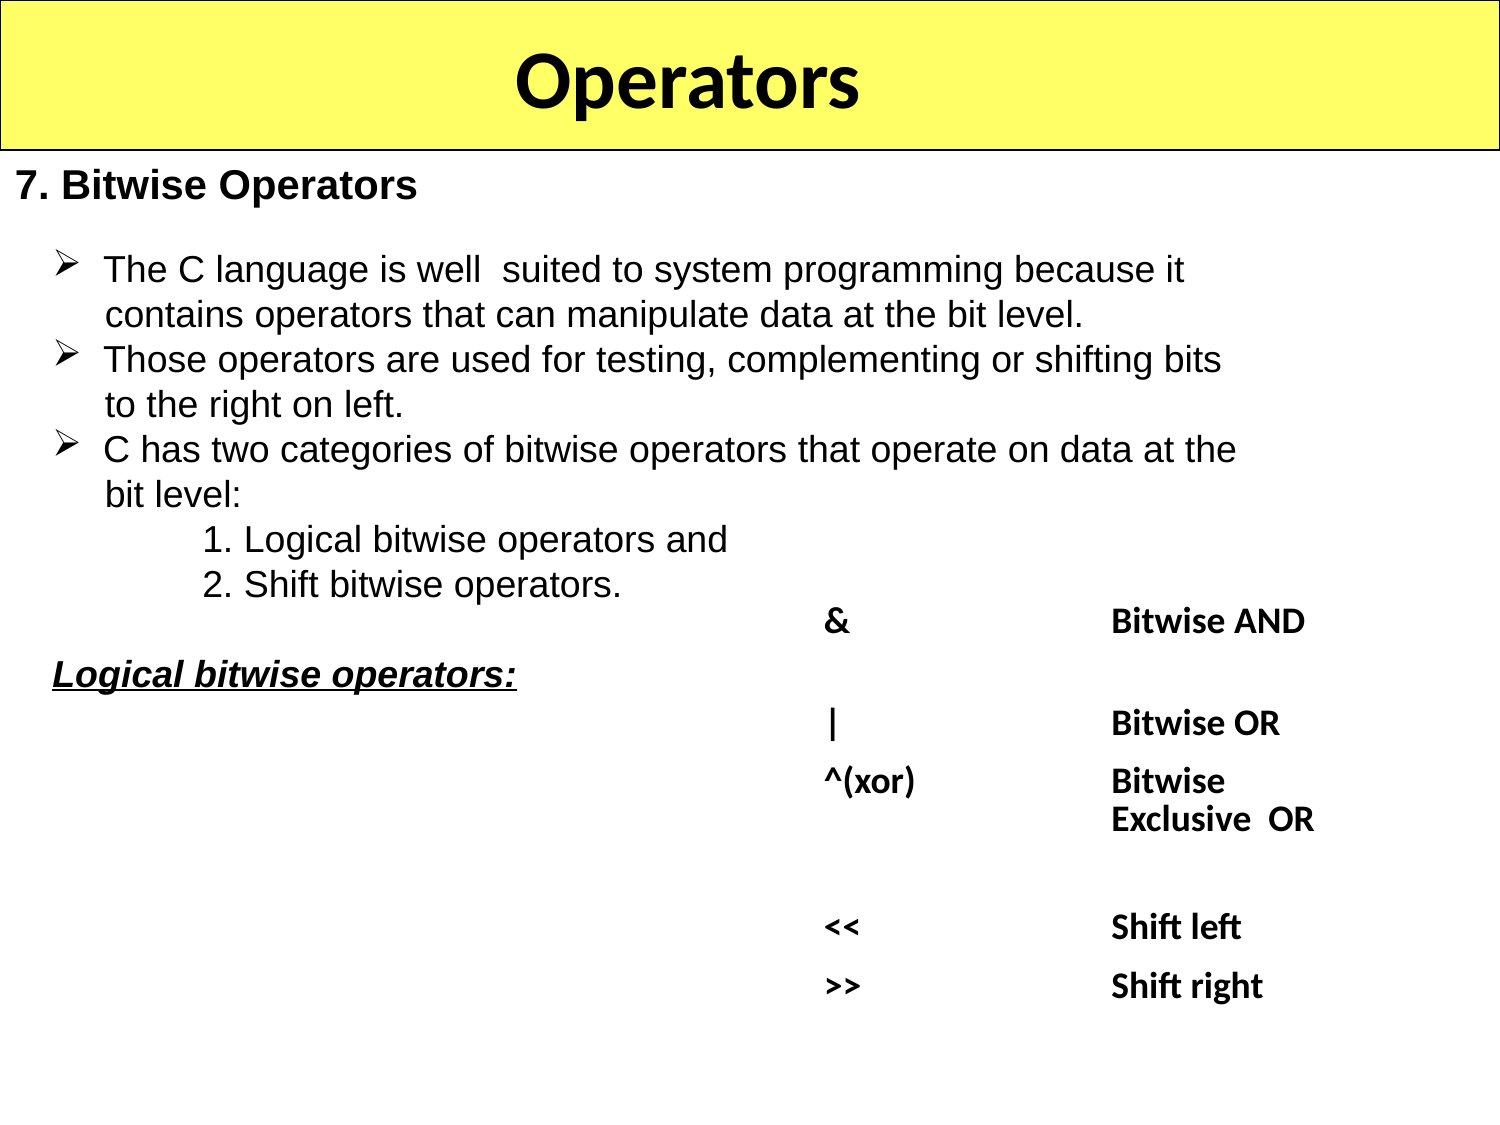

Operators
7. Bitwise Operators
  The C language is well  suited to system programming because it
     contains operators that can manipulate data at the bit level.
  Those operators are used for testing, complementing or shifting bits
     to the right on left.
  C has two categories of bitwise operators that operate on data at the
     bit level:
	1. Logical bitwise operators and
	2. Shift bitwise operators.

Logical bitwise operators:

| Operator | Meaning |
| --- | --- |
| & | Bitwise AND |
| | | Bitwise OR |
| ^(xor) | Bitwise Exclusive OR |
| << | Shift left |
| >> | Shift right |